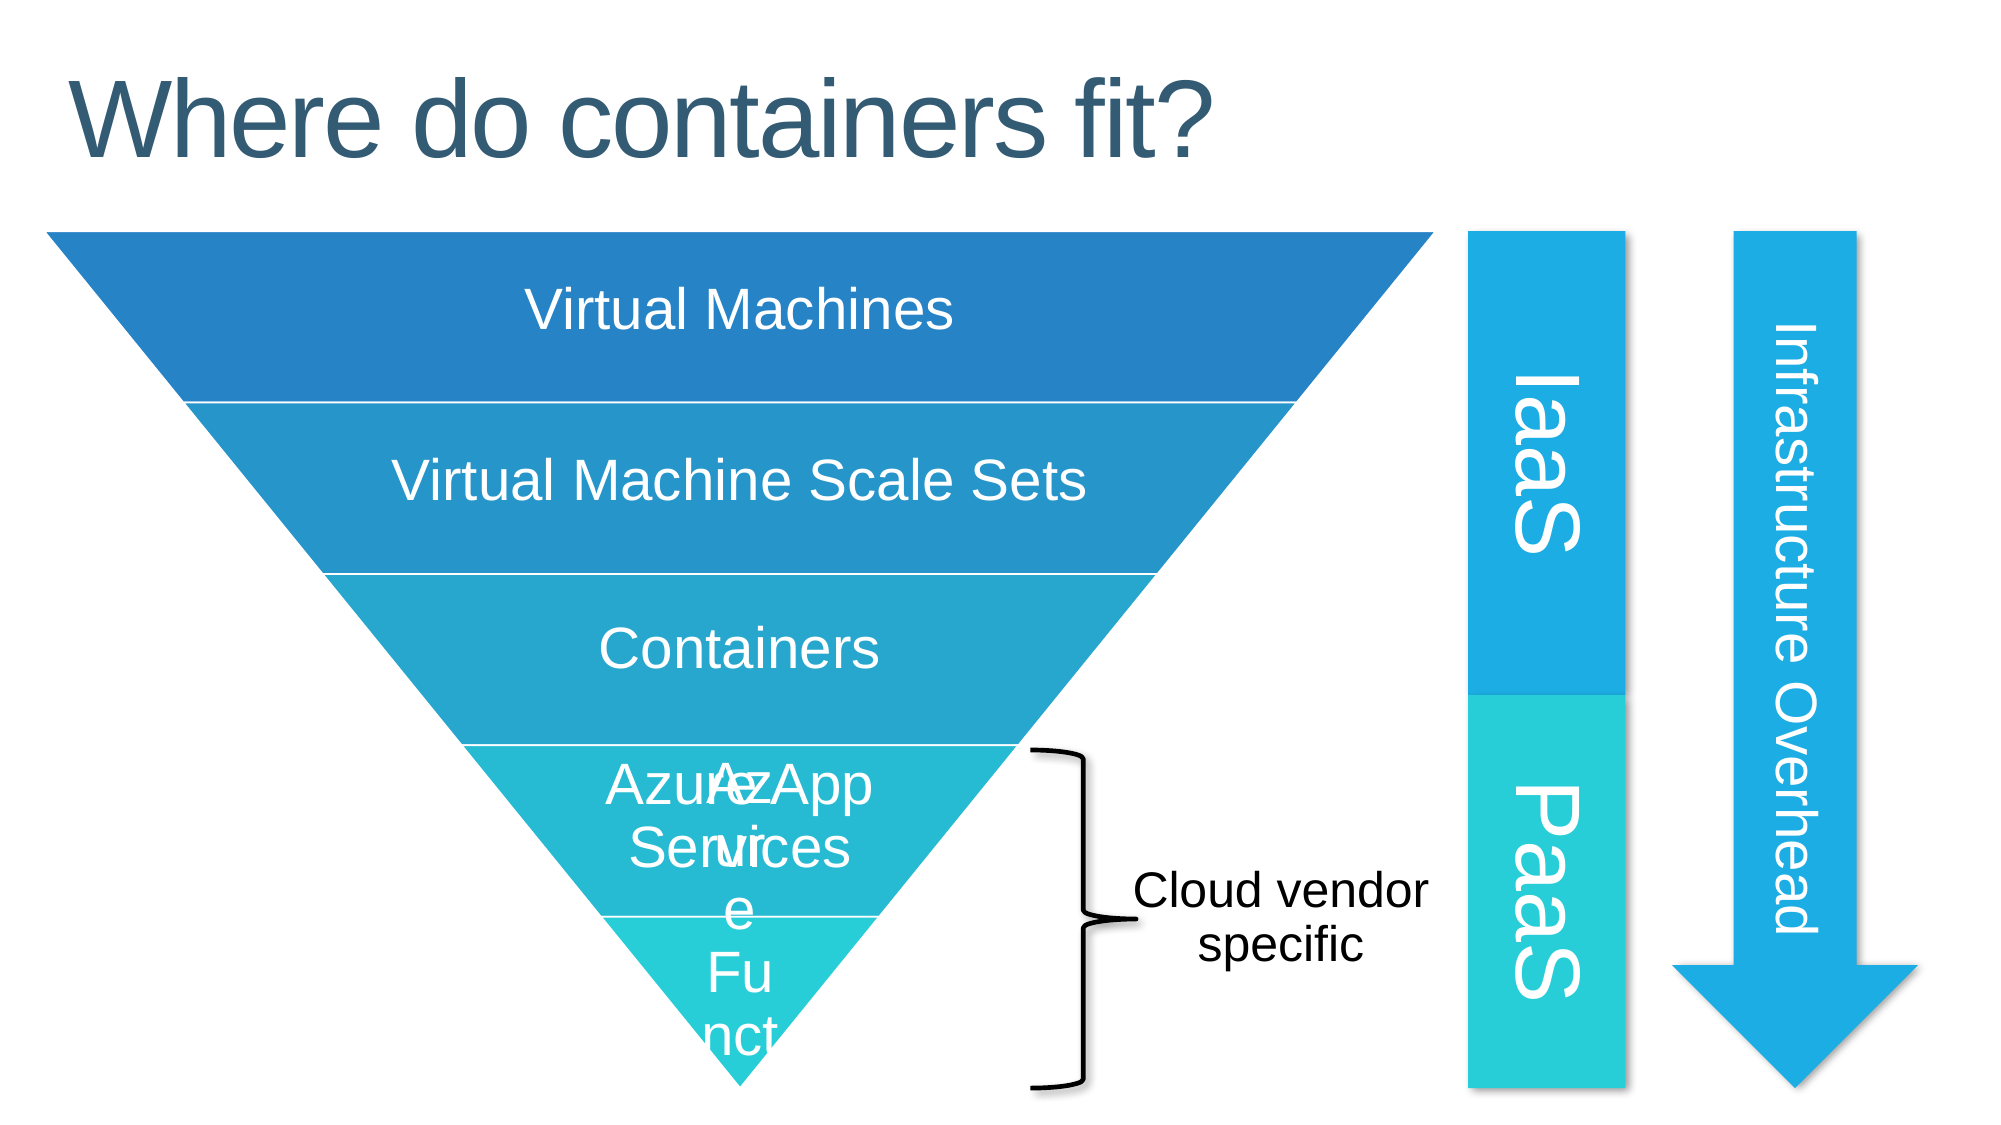

# Where do containers fit?
Virtual Machines
Virtual Machine Scale Sets
Containers
Azure App Services
Azure Functions
IaaS
Infrastructure Overhead
PaaS

Cloud vendor
specific